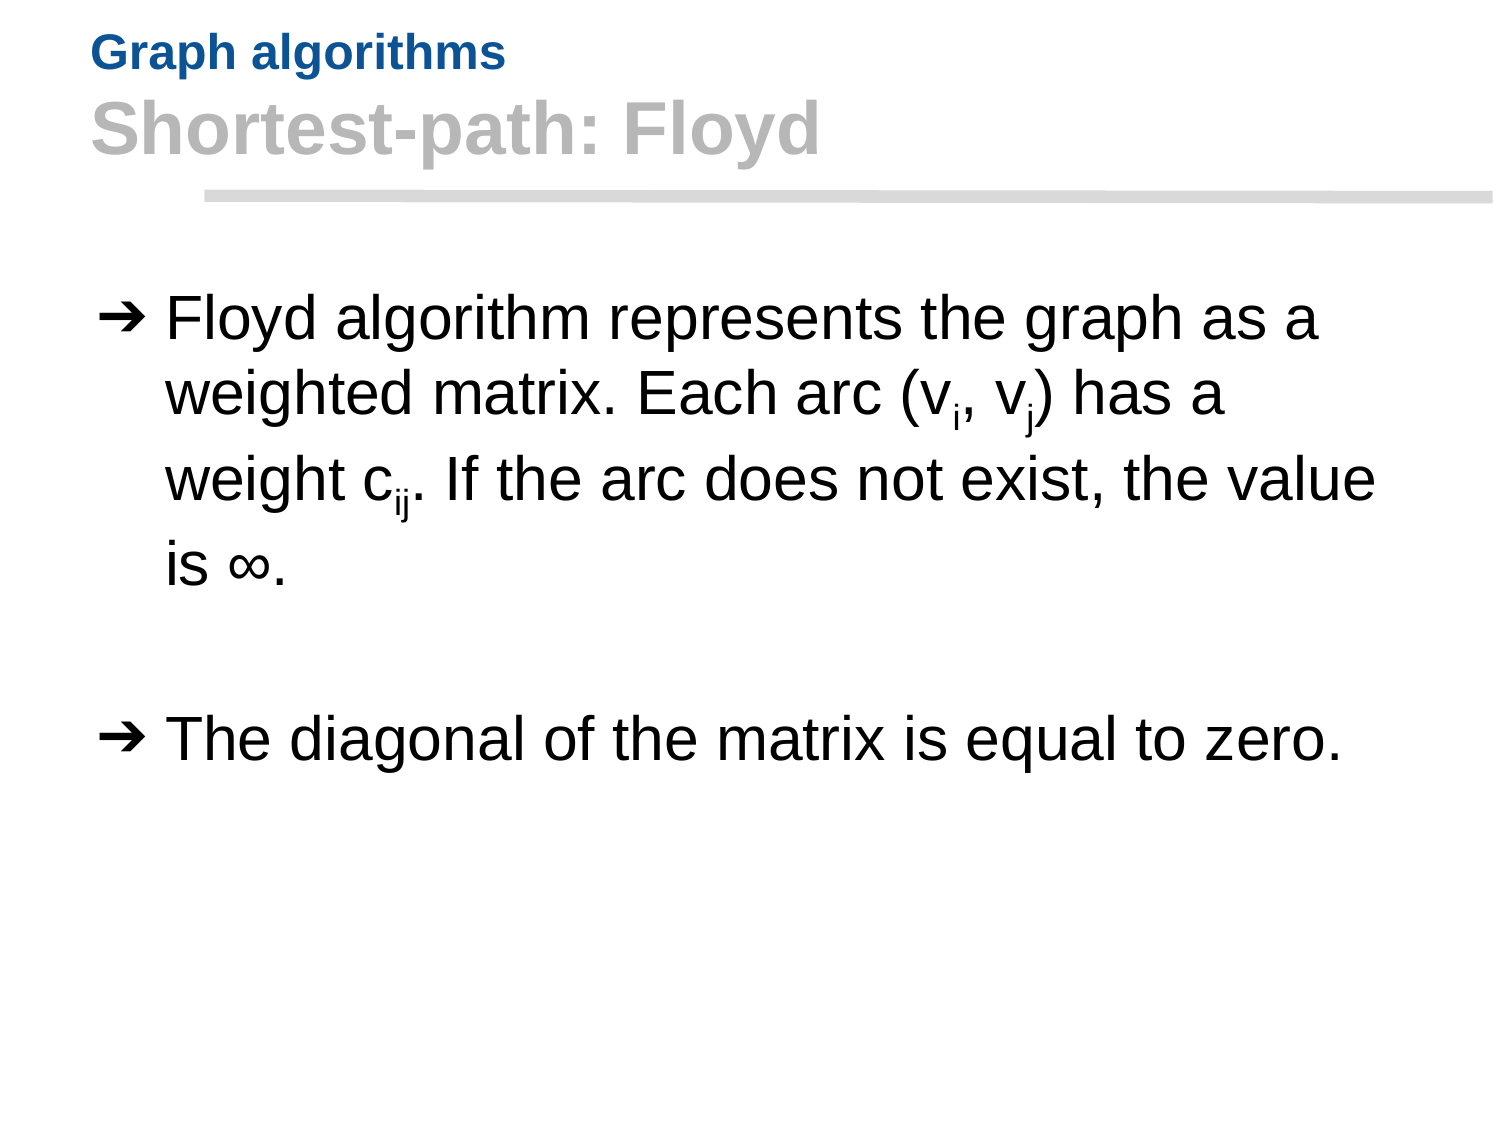

# Graph algorithms
Shortest-path: Floyd
Floyd algorithm represents the graph as a weighted matrix. Each arc (vi, vj) has a weight cij. If the arc does not exist, the value is ∞.

The diagonal of the matrix is equal to zero.